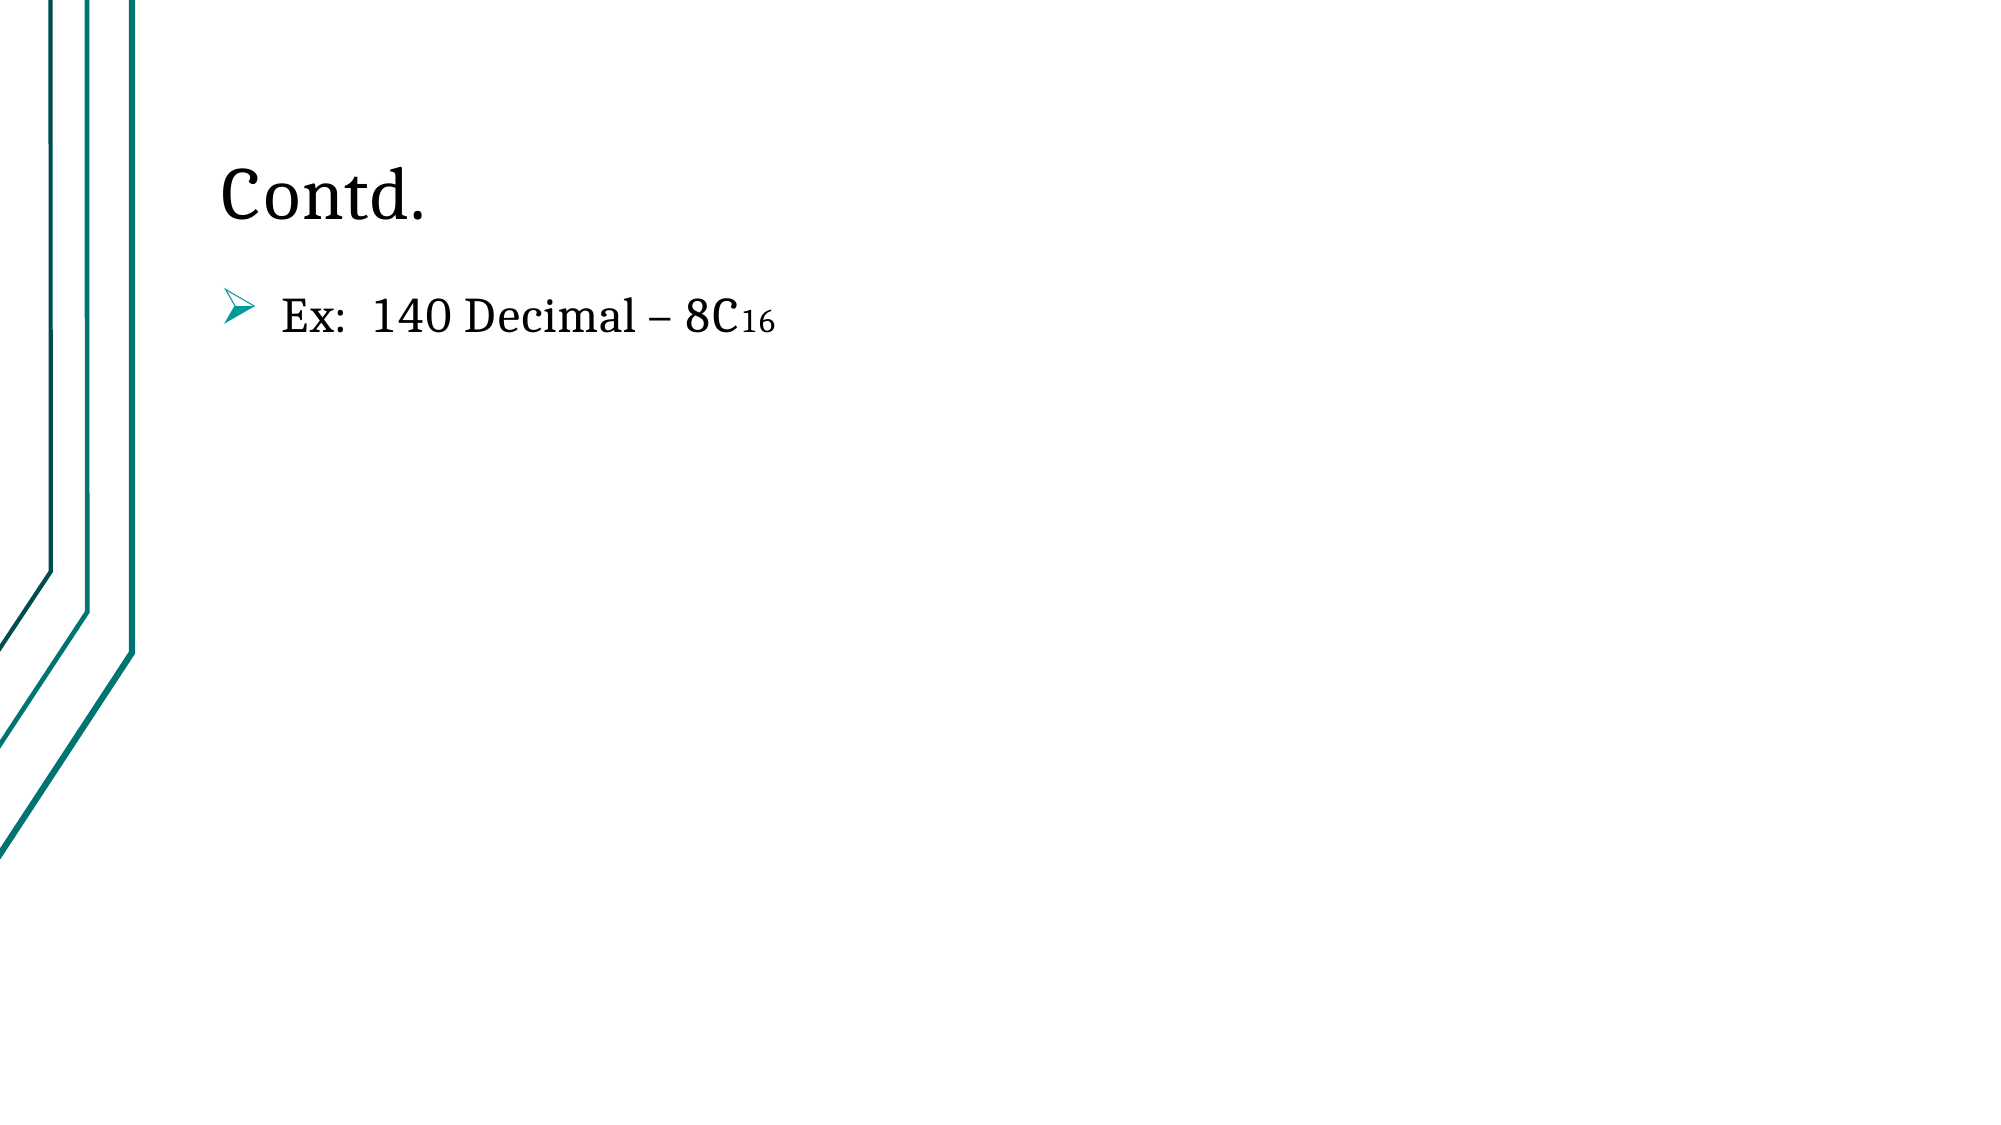

# Contd.
 Ex:  140 Decimal – 8C16